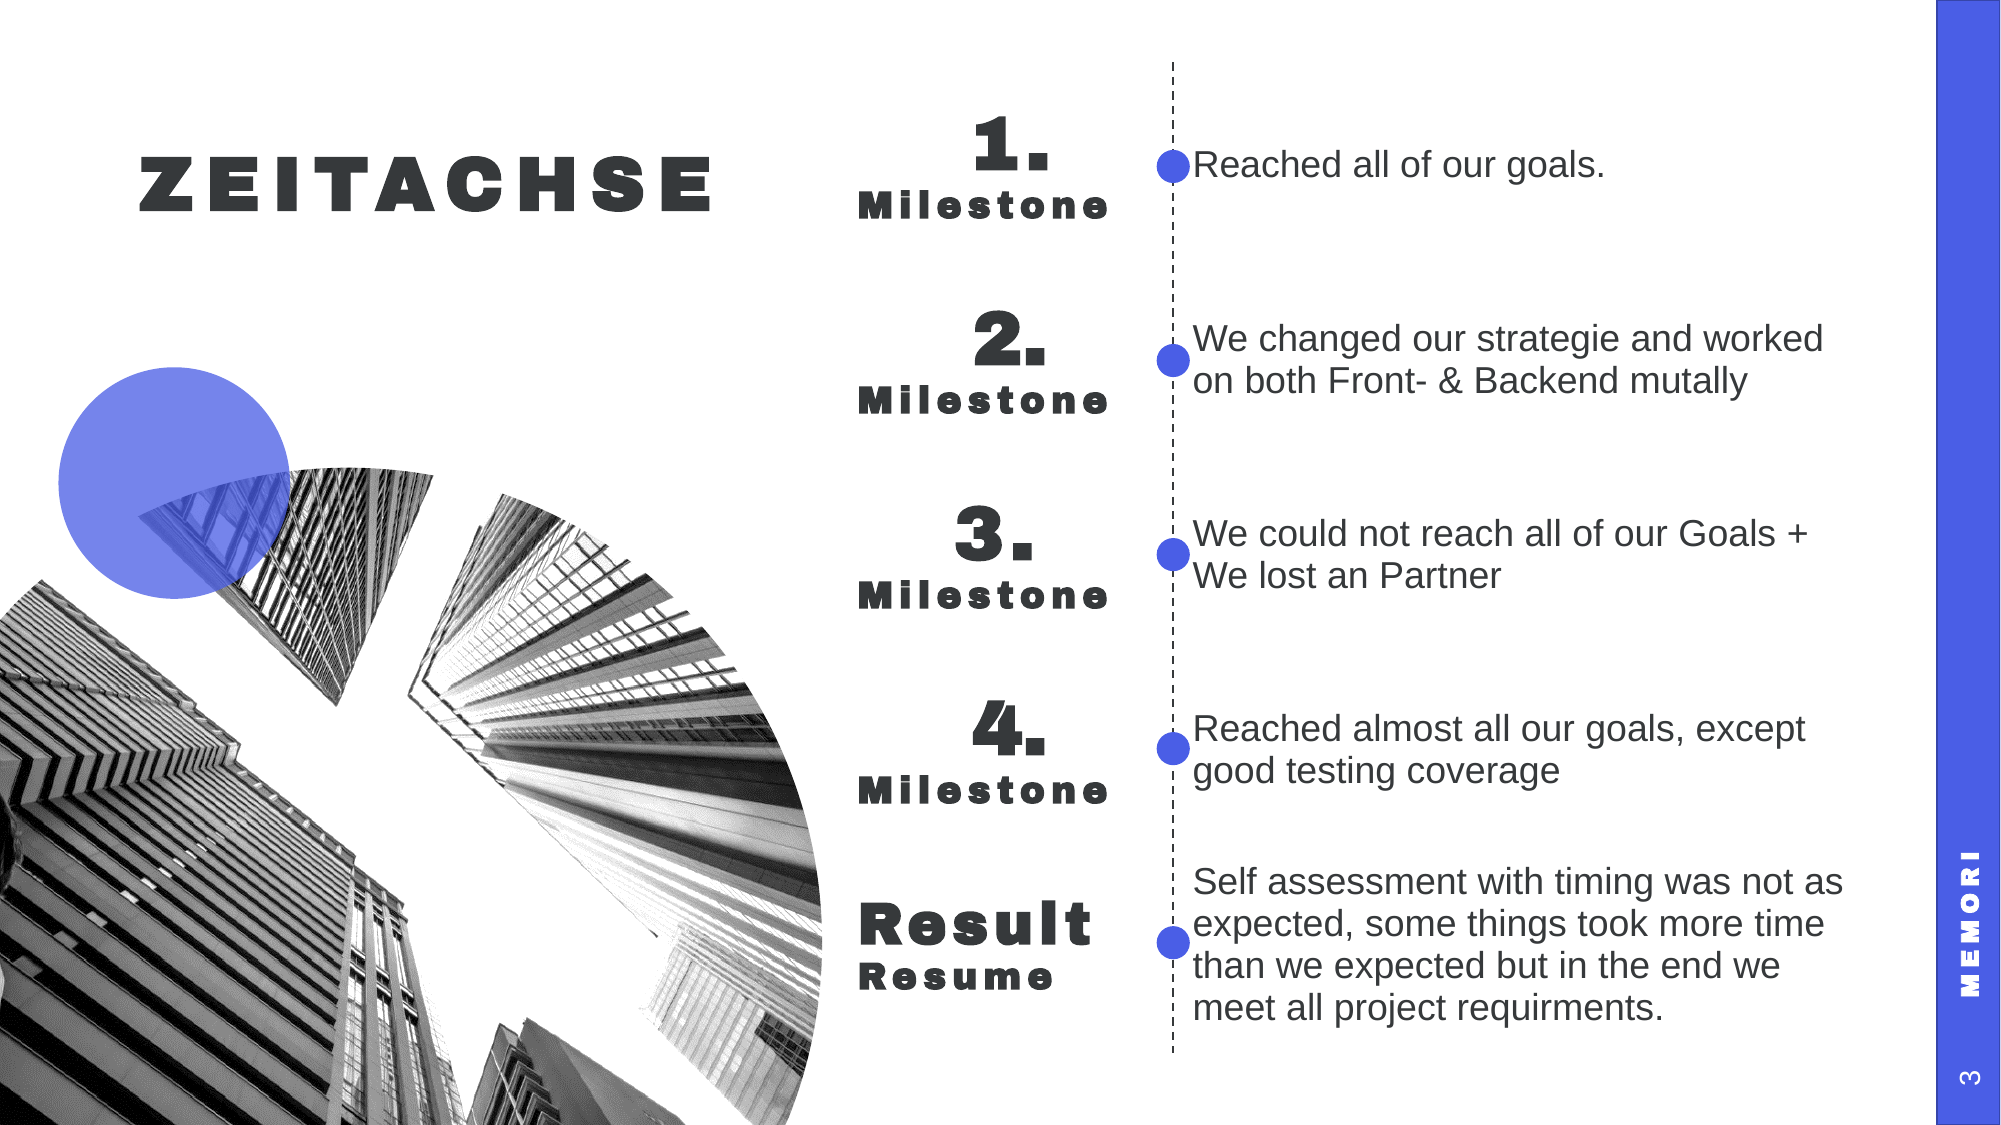

| 1. Milestone | Reached all of our goals. |
| --- | --- |
| 2. Milestone | We changed our strategie and worked on both Front- & Backend mutally |
| 3. Milestone | We could not reach all of our Goals + We lost an Partner |
| 4. Milestone | Reached almost all our goals, except good testing coverage |
| Result Resume | Self assessment with timing was not as expected, some things took more time than we expected but in the end we meet all project requirments. |
# ZEITACHSE

Memori

3